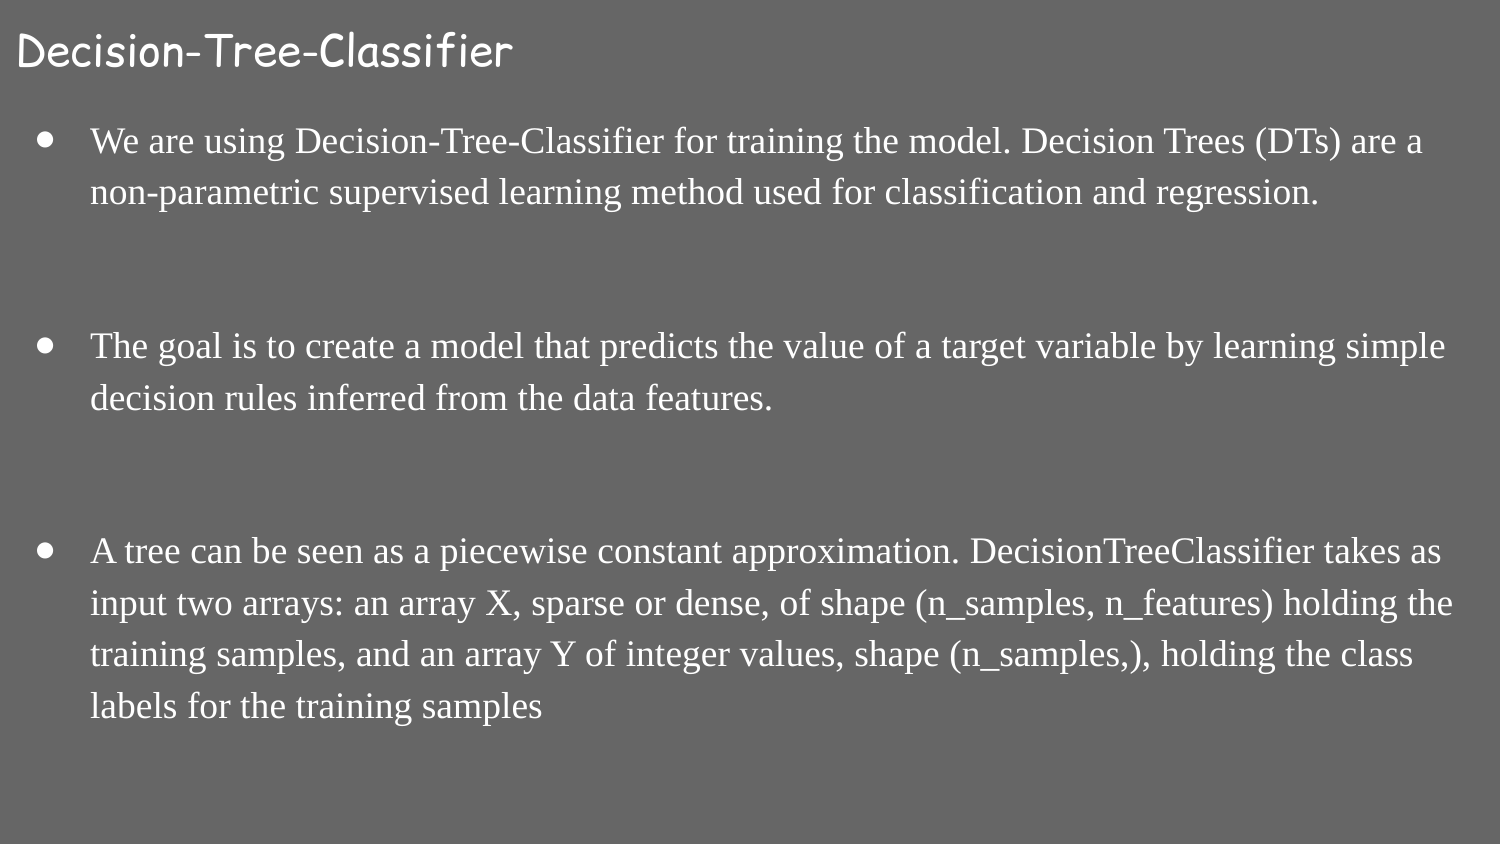

# Decision-Tree-Classifier
We are using Decision-Tree-Classifier for training the model. Decision Trees (DTs) are a non-parametric supervised learning method used for classification and regression.

The goal is to create a model that predicts the value of a target variable by learning simple decision rules inferred from the data features.

A tree can be seen as a piecewise constant approximation. DecisionTreeClassifier takes as input two arrays: an array X, sparse or dense, of shape (n_samples, n_features) holding the training samples, and an array Y of integer values, shape (n_samples,), holding the class labels for the training samples